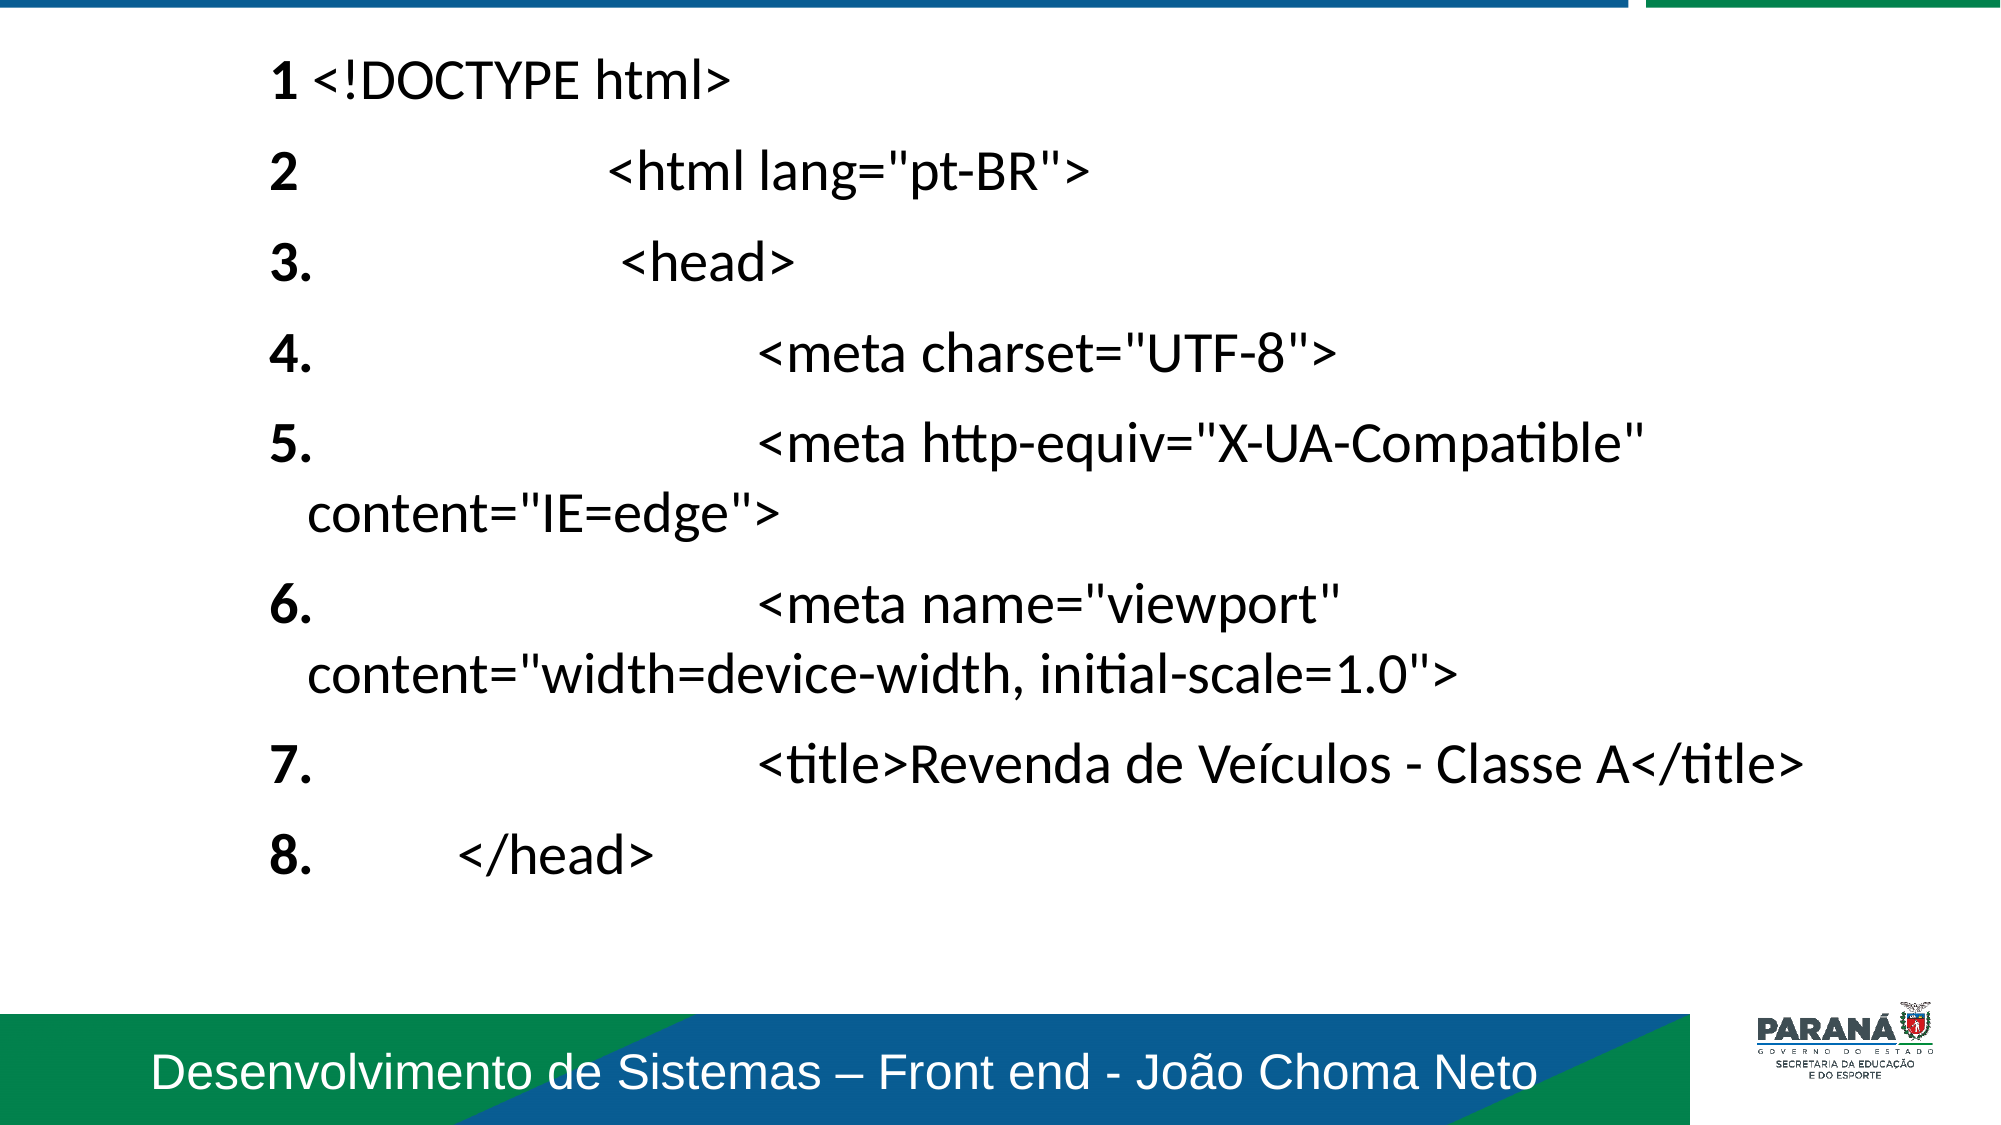

1 <!DOCTYPE html>
2 		<html lang="pt-BR">
3.		 <head>
4. 			<meta charset="UTF-8">
5. 			<meta http-equiv="X-UA-Compatible" content="IE=edge">
6. 			<meta name="viewport" content="width=device-width, initial-scale=1.0">
7. 			<title>Revenda de Veículos - Classe A</title>
8. 	</head>